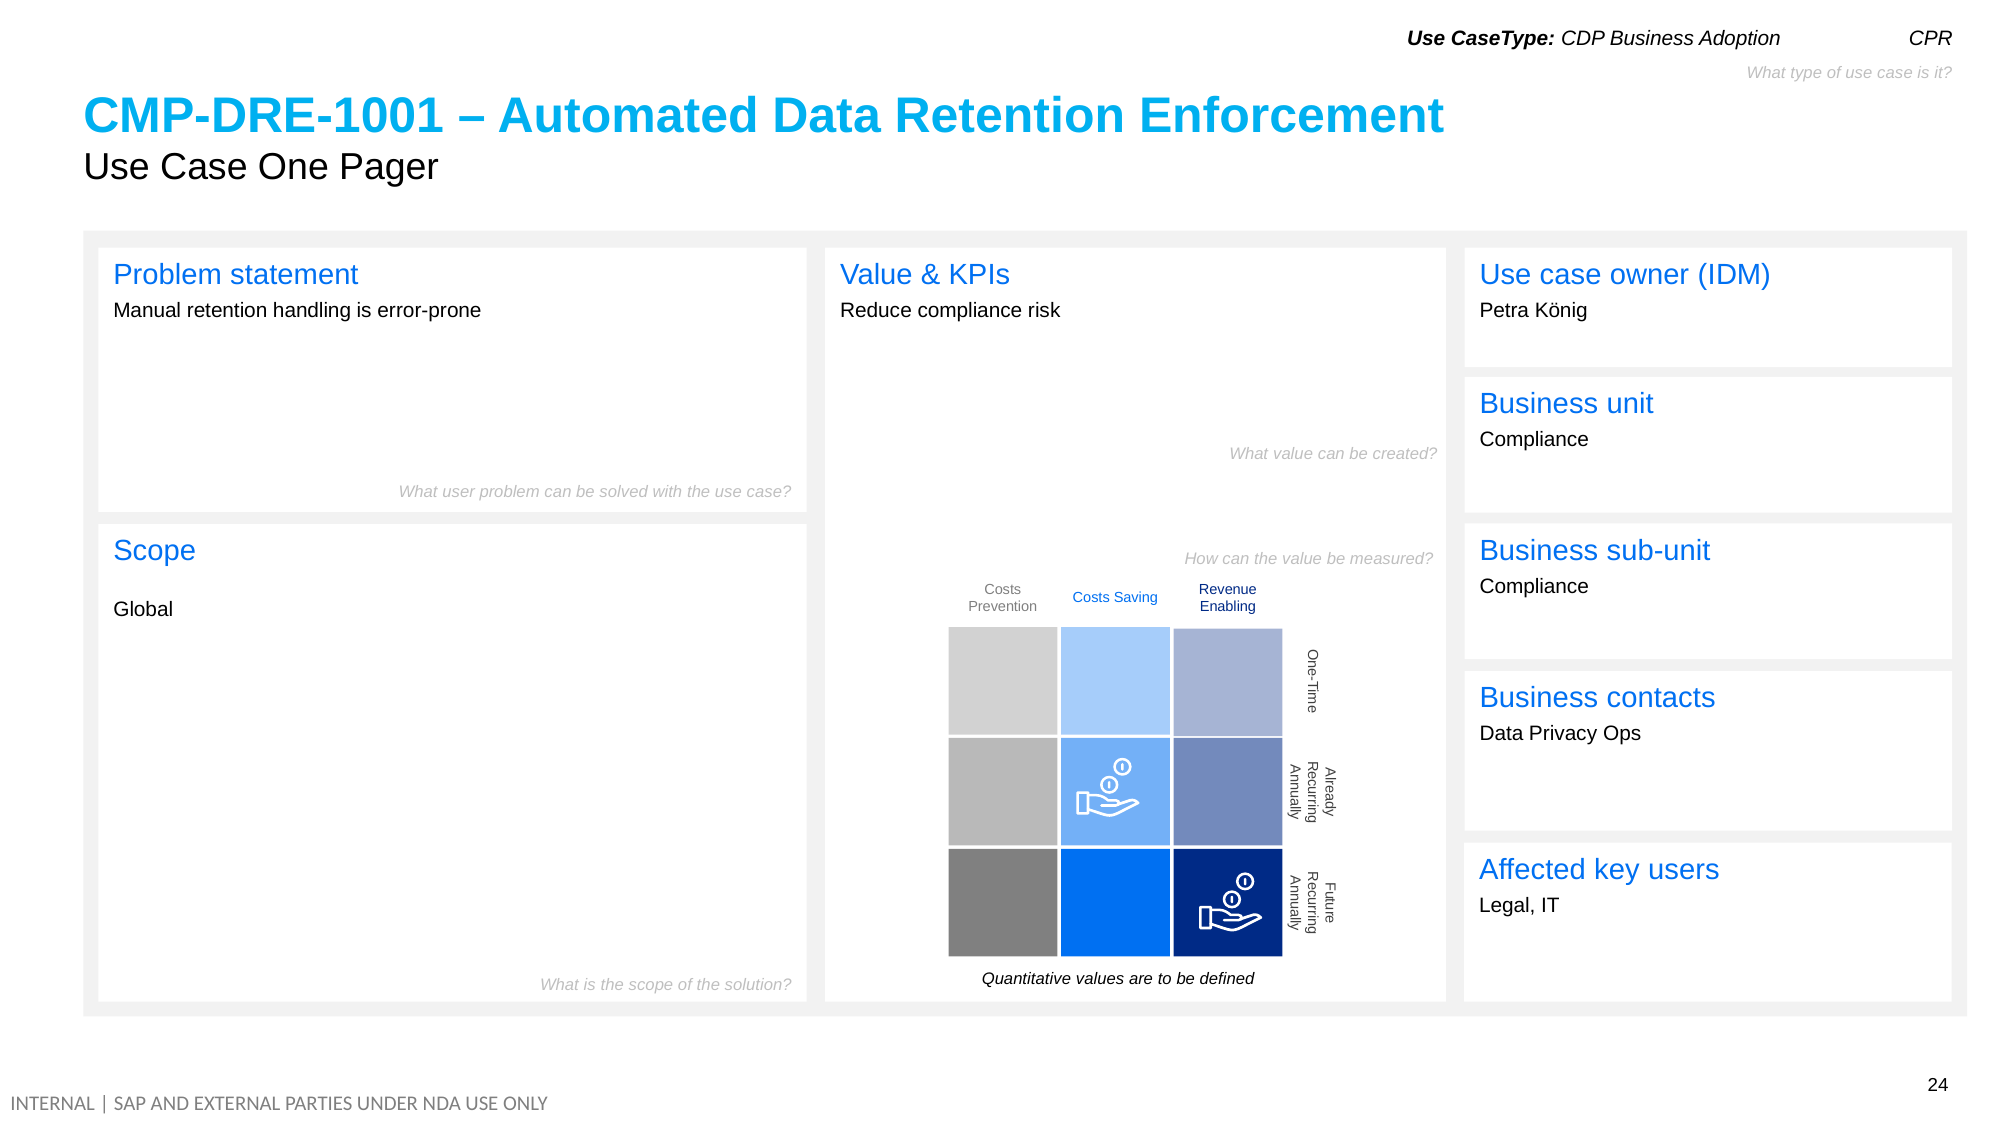

Use CaseType: CDP Business Adoption
CPR
What type of use case is it?
# CMP-DRE-1001 – Automated Data Retention Enforcement

Use Case One Pager

Problem statement
Manual retention handling is error-prone
Use case owner (IDM)
Petra König

Value & KPIs
Reduce compliance risk

Business unit
Compliance
What value can be created?
What user problem can be solved with the use case?
Business sub-unit
Compliance

Scope

Global

How can the value be measured?
Costs Saving
Revenue Enabling
Costs Prevention

Business contacts
Data Privacy Ops
One-Time

Already Recurring Annually
Affected key users
Legal, IT

Future Recurring Annually
Quantitative values are to be defined
What is the scope of the solution?